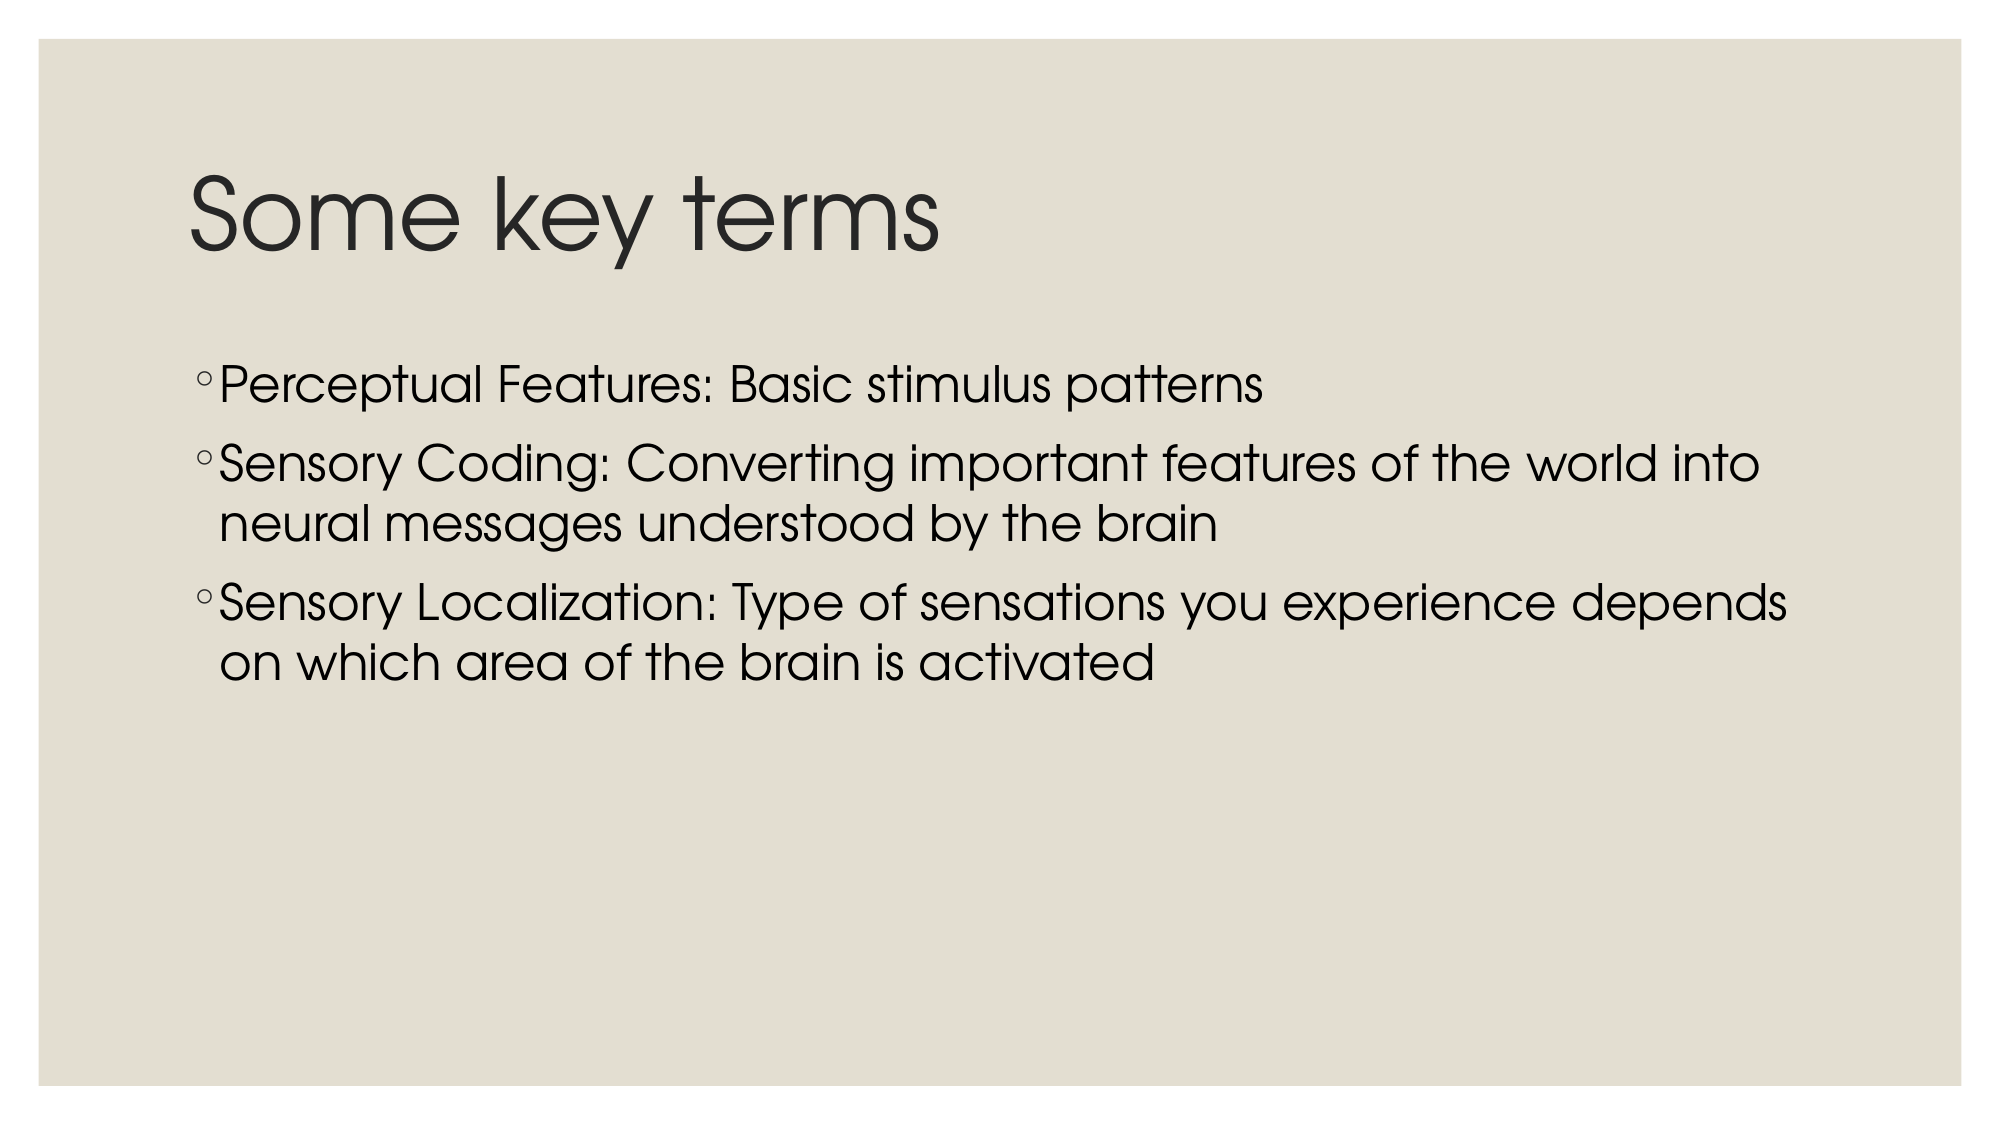

# Some key terms
Perceptual Features: Basic stimulus patterns
Sensory Coding: Converting important features of the world into neural messages understood by the brain
Sensory Localization: Type of sensations you experience depends on which area of the brain is activated